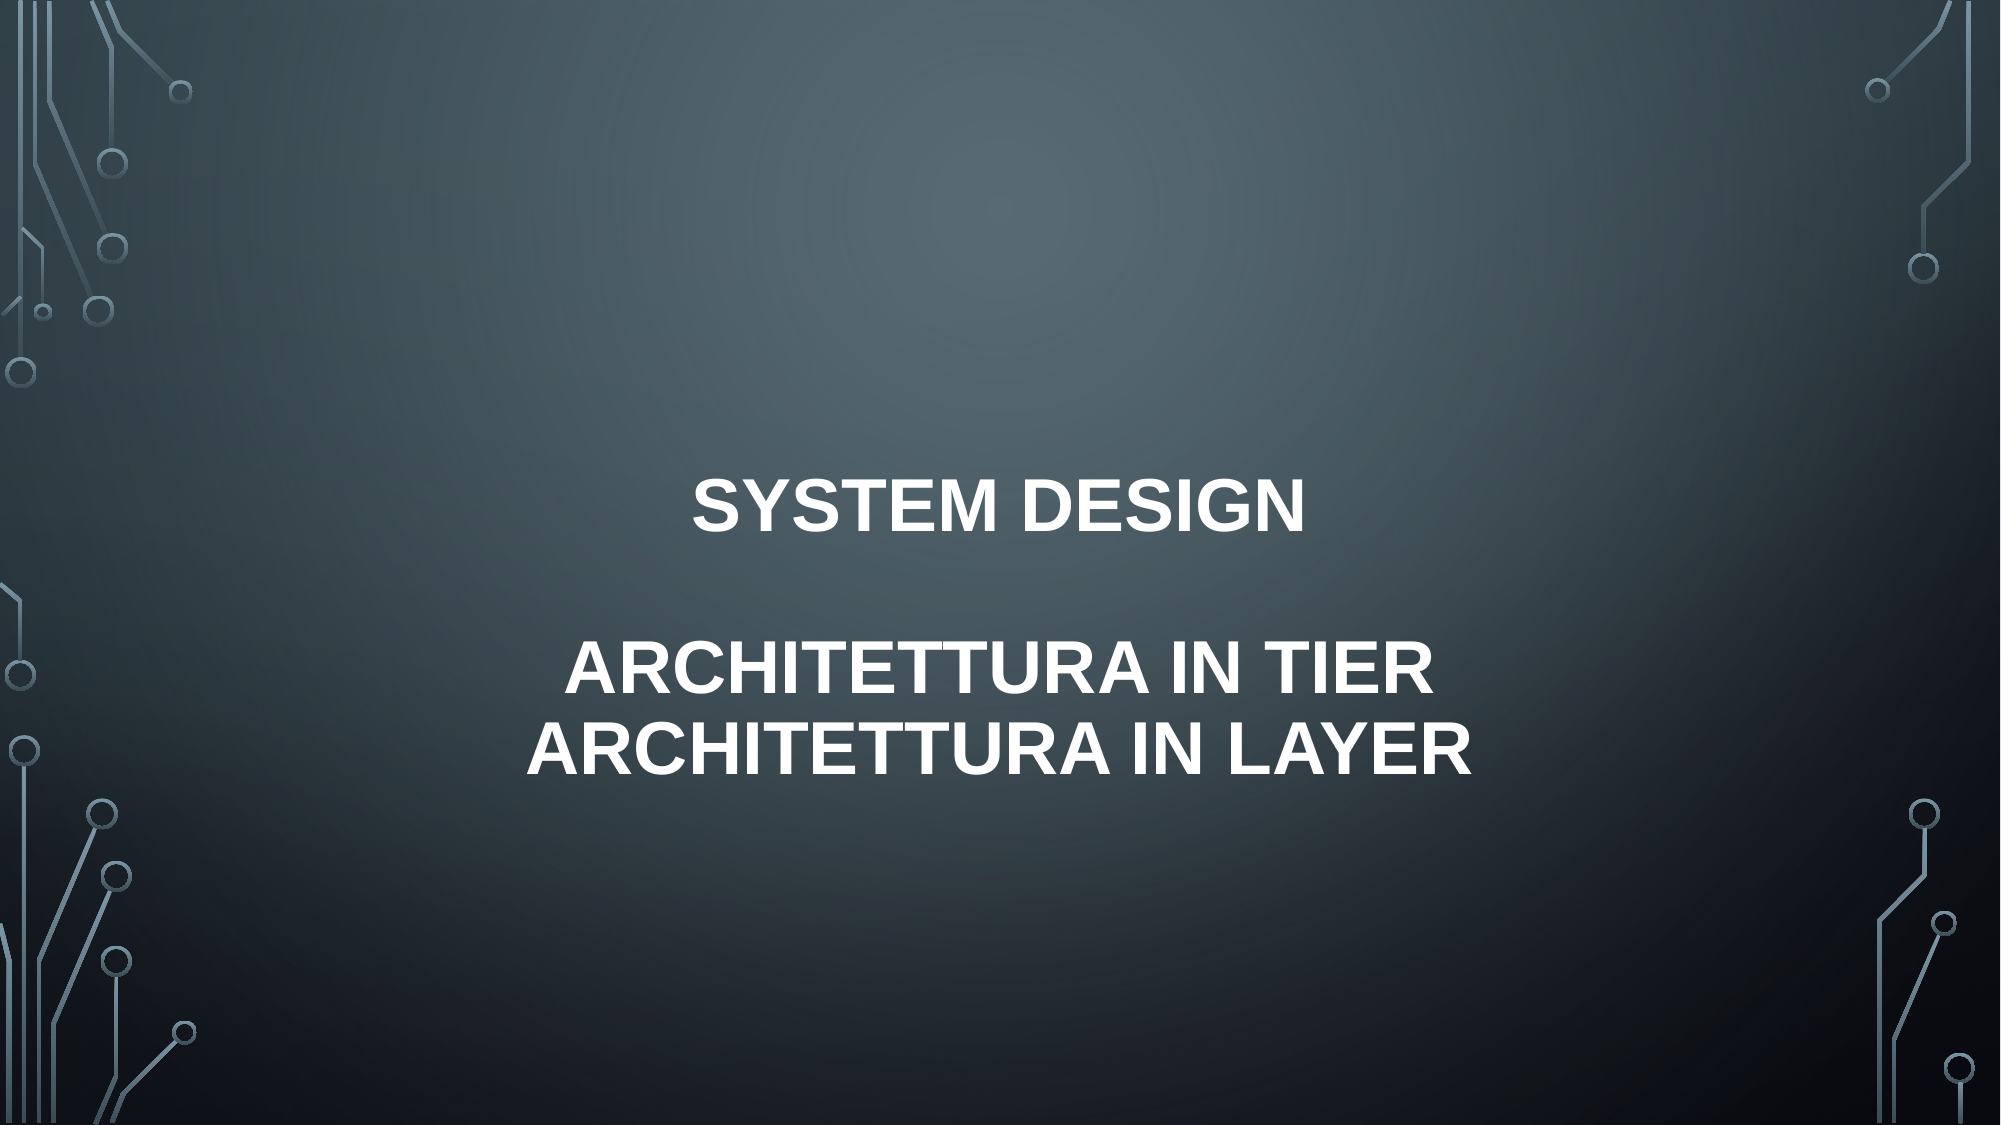

# SYSTEM DESIGN Architettura in tier Architettura in layer